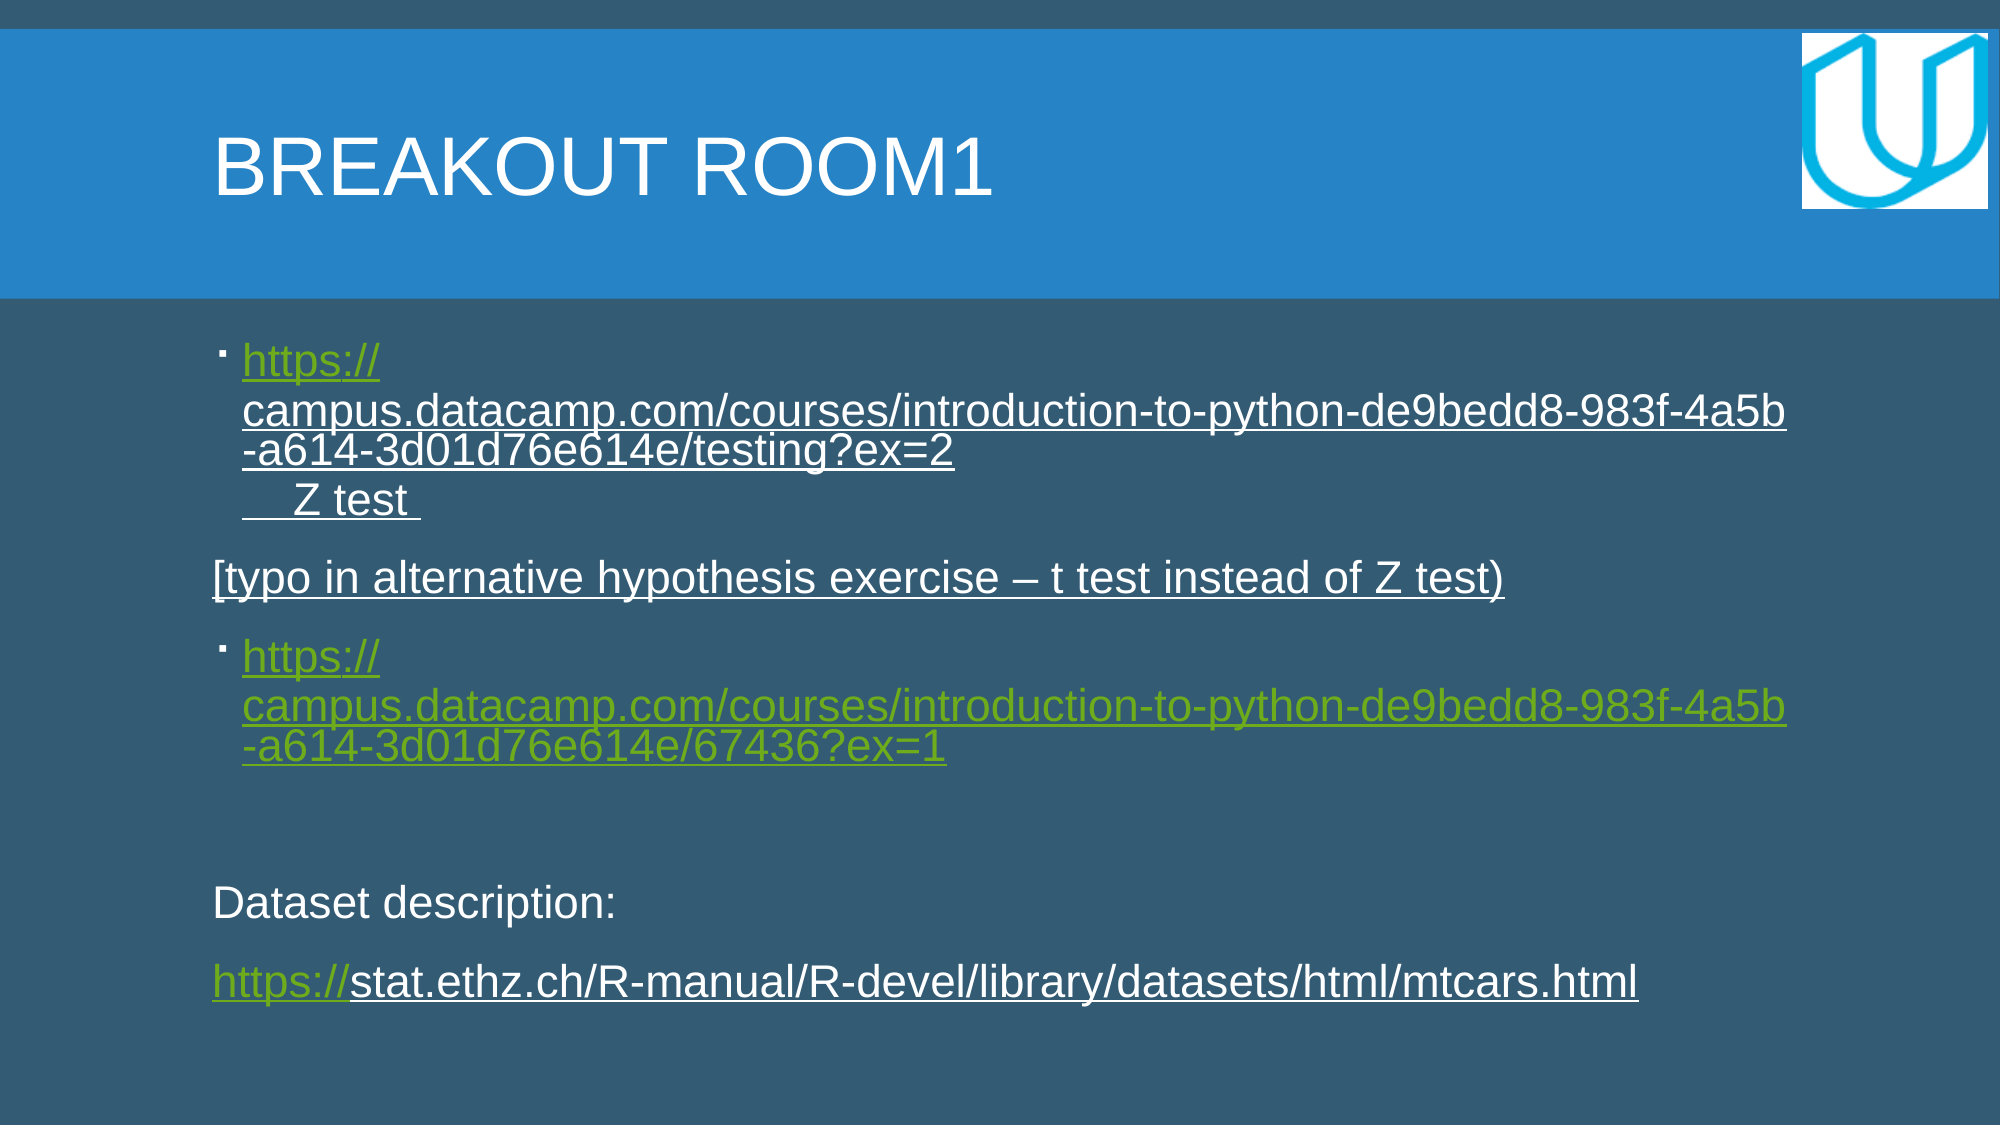

Breakout room1
https://campus.datacamp.com/courses/introduction-to-python-de9bedd8-983f-4a5b-a614-3d01d76e614e/testing?ex=2    Z test
[typo in alternative hypothesis exercise – t test instead of Z test)
https://campus.datacamp.com/courses/introduction-to-python-de9bedd8-983f-4a5b-a614-3d01d76e614e/67436?ex=1

Dataset description:
https://stat.ethz.ch/R-manual/R-devel/library/datasets/html/mtcars.html